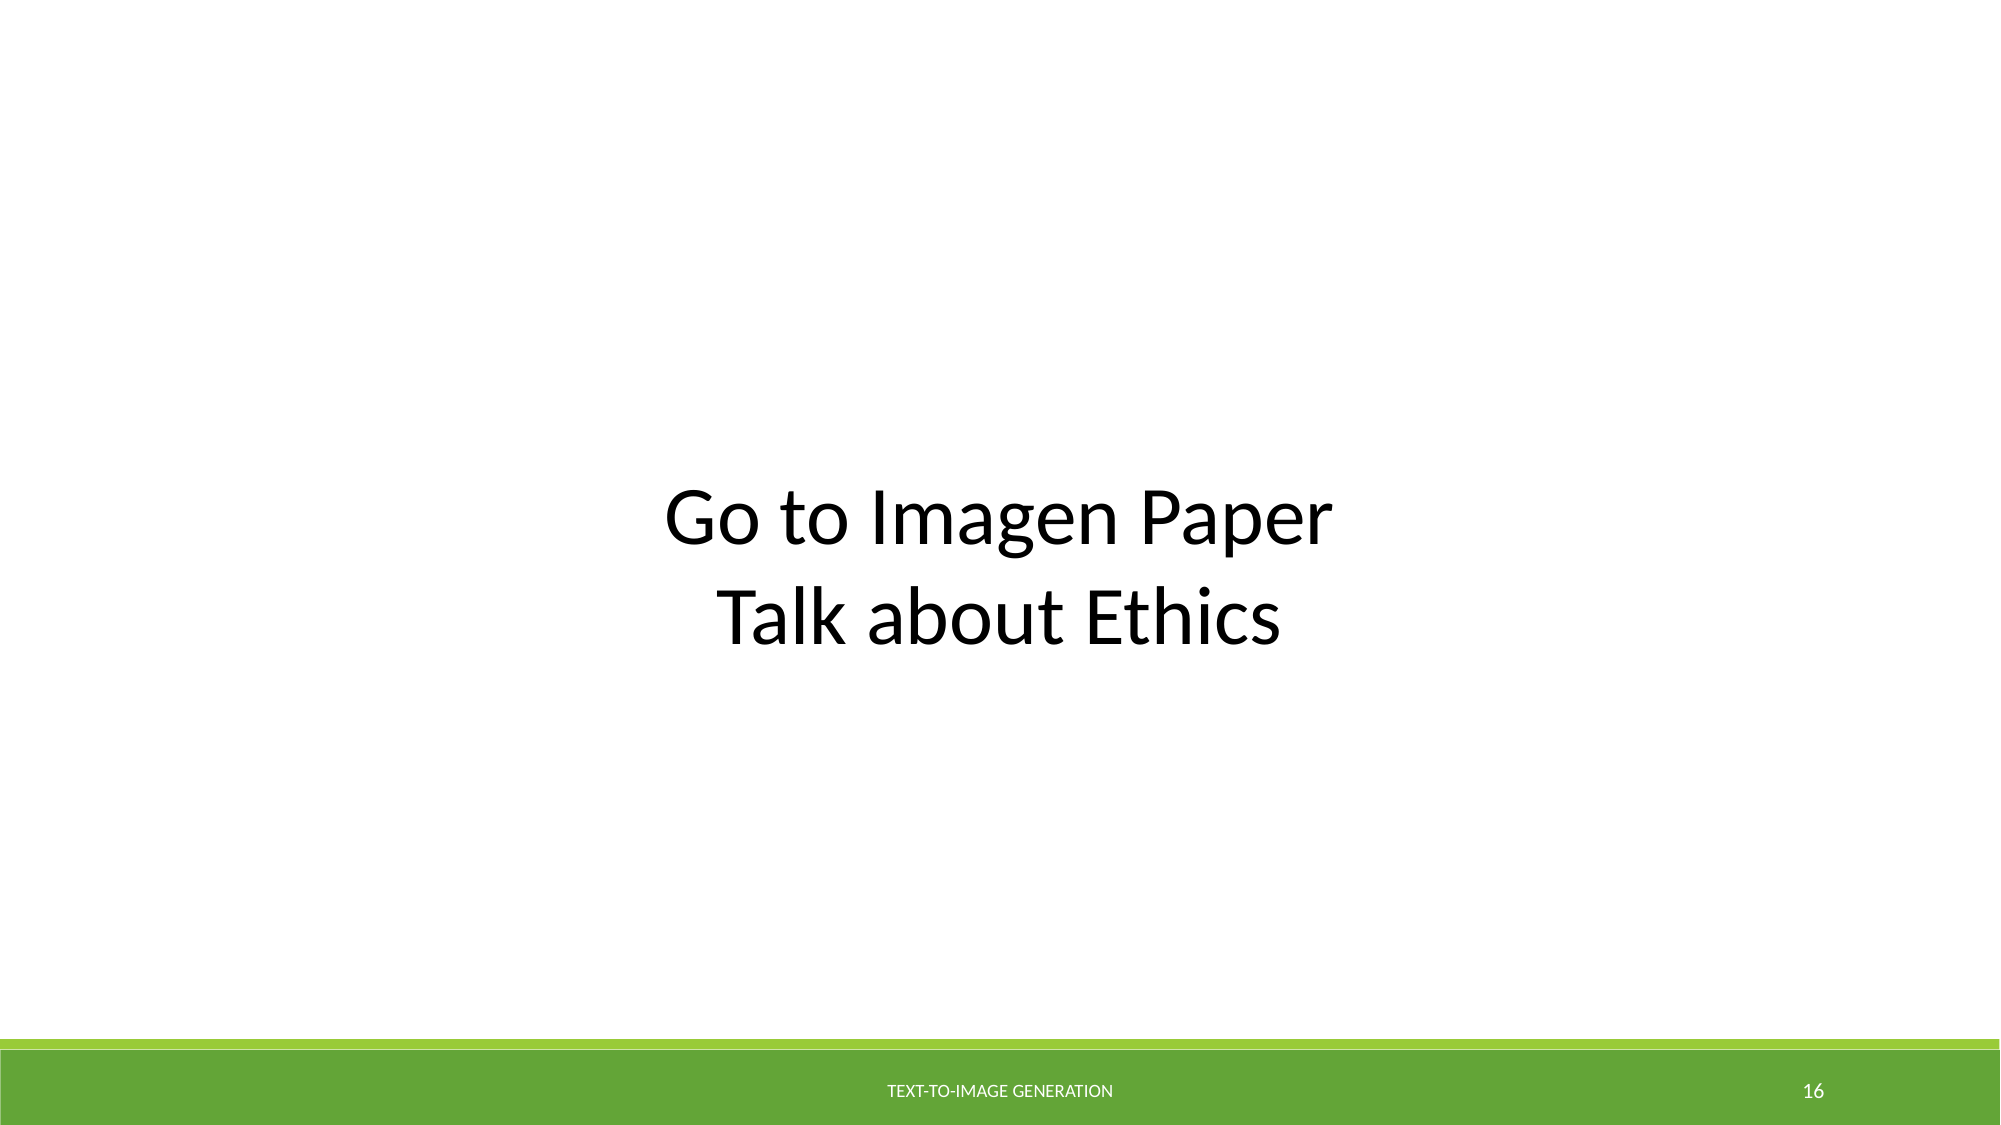

Go to Imagen Paper
Talk about Ethics
text-to-image generation
16